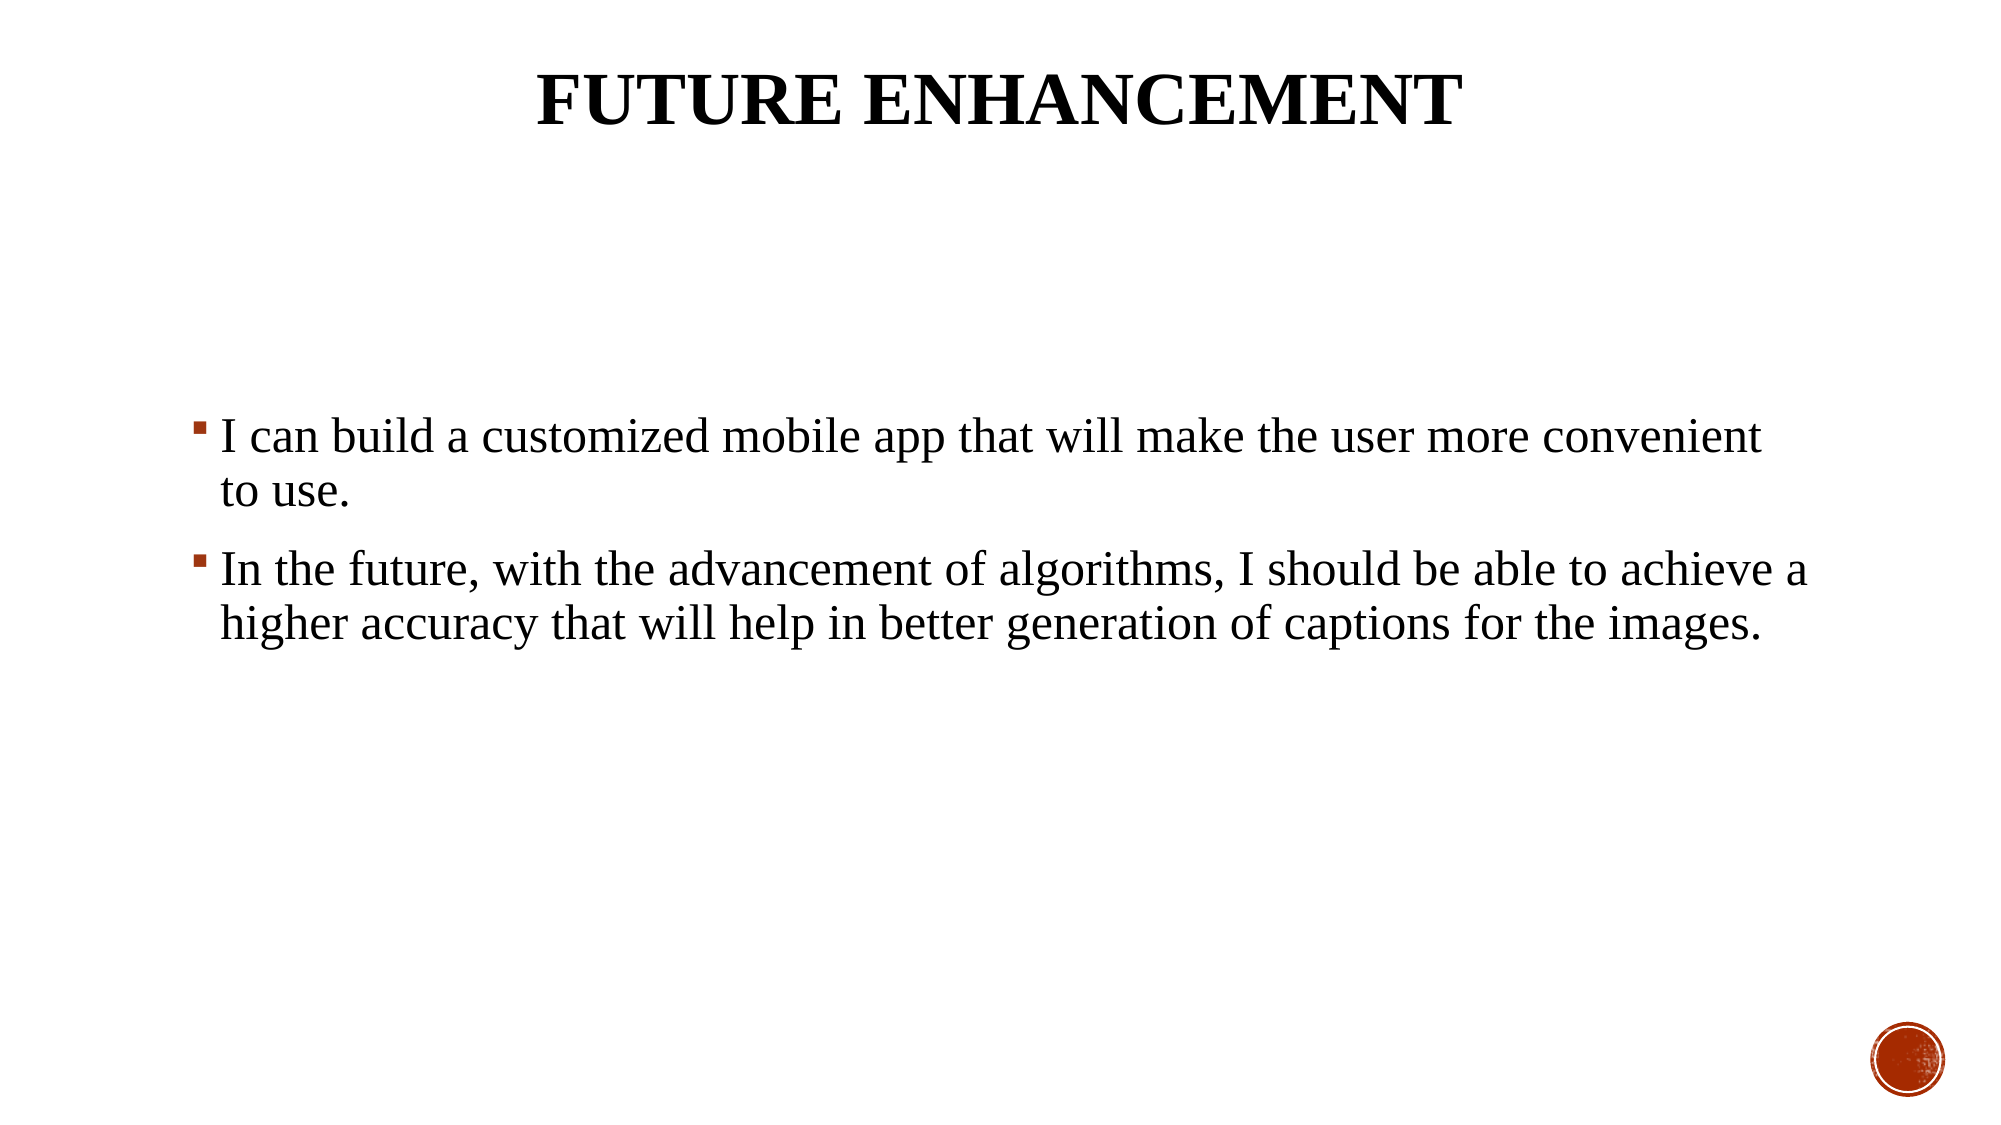

# FUTURE ENHANCEMENT
I can build a customized mobile app that will make the user more convenient to use.
In the future, with the advancement of algorithms, I should be able to achieve a higher accuracy that will help in better generation of captions for the images.